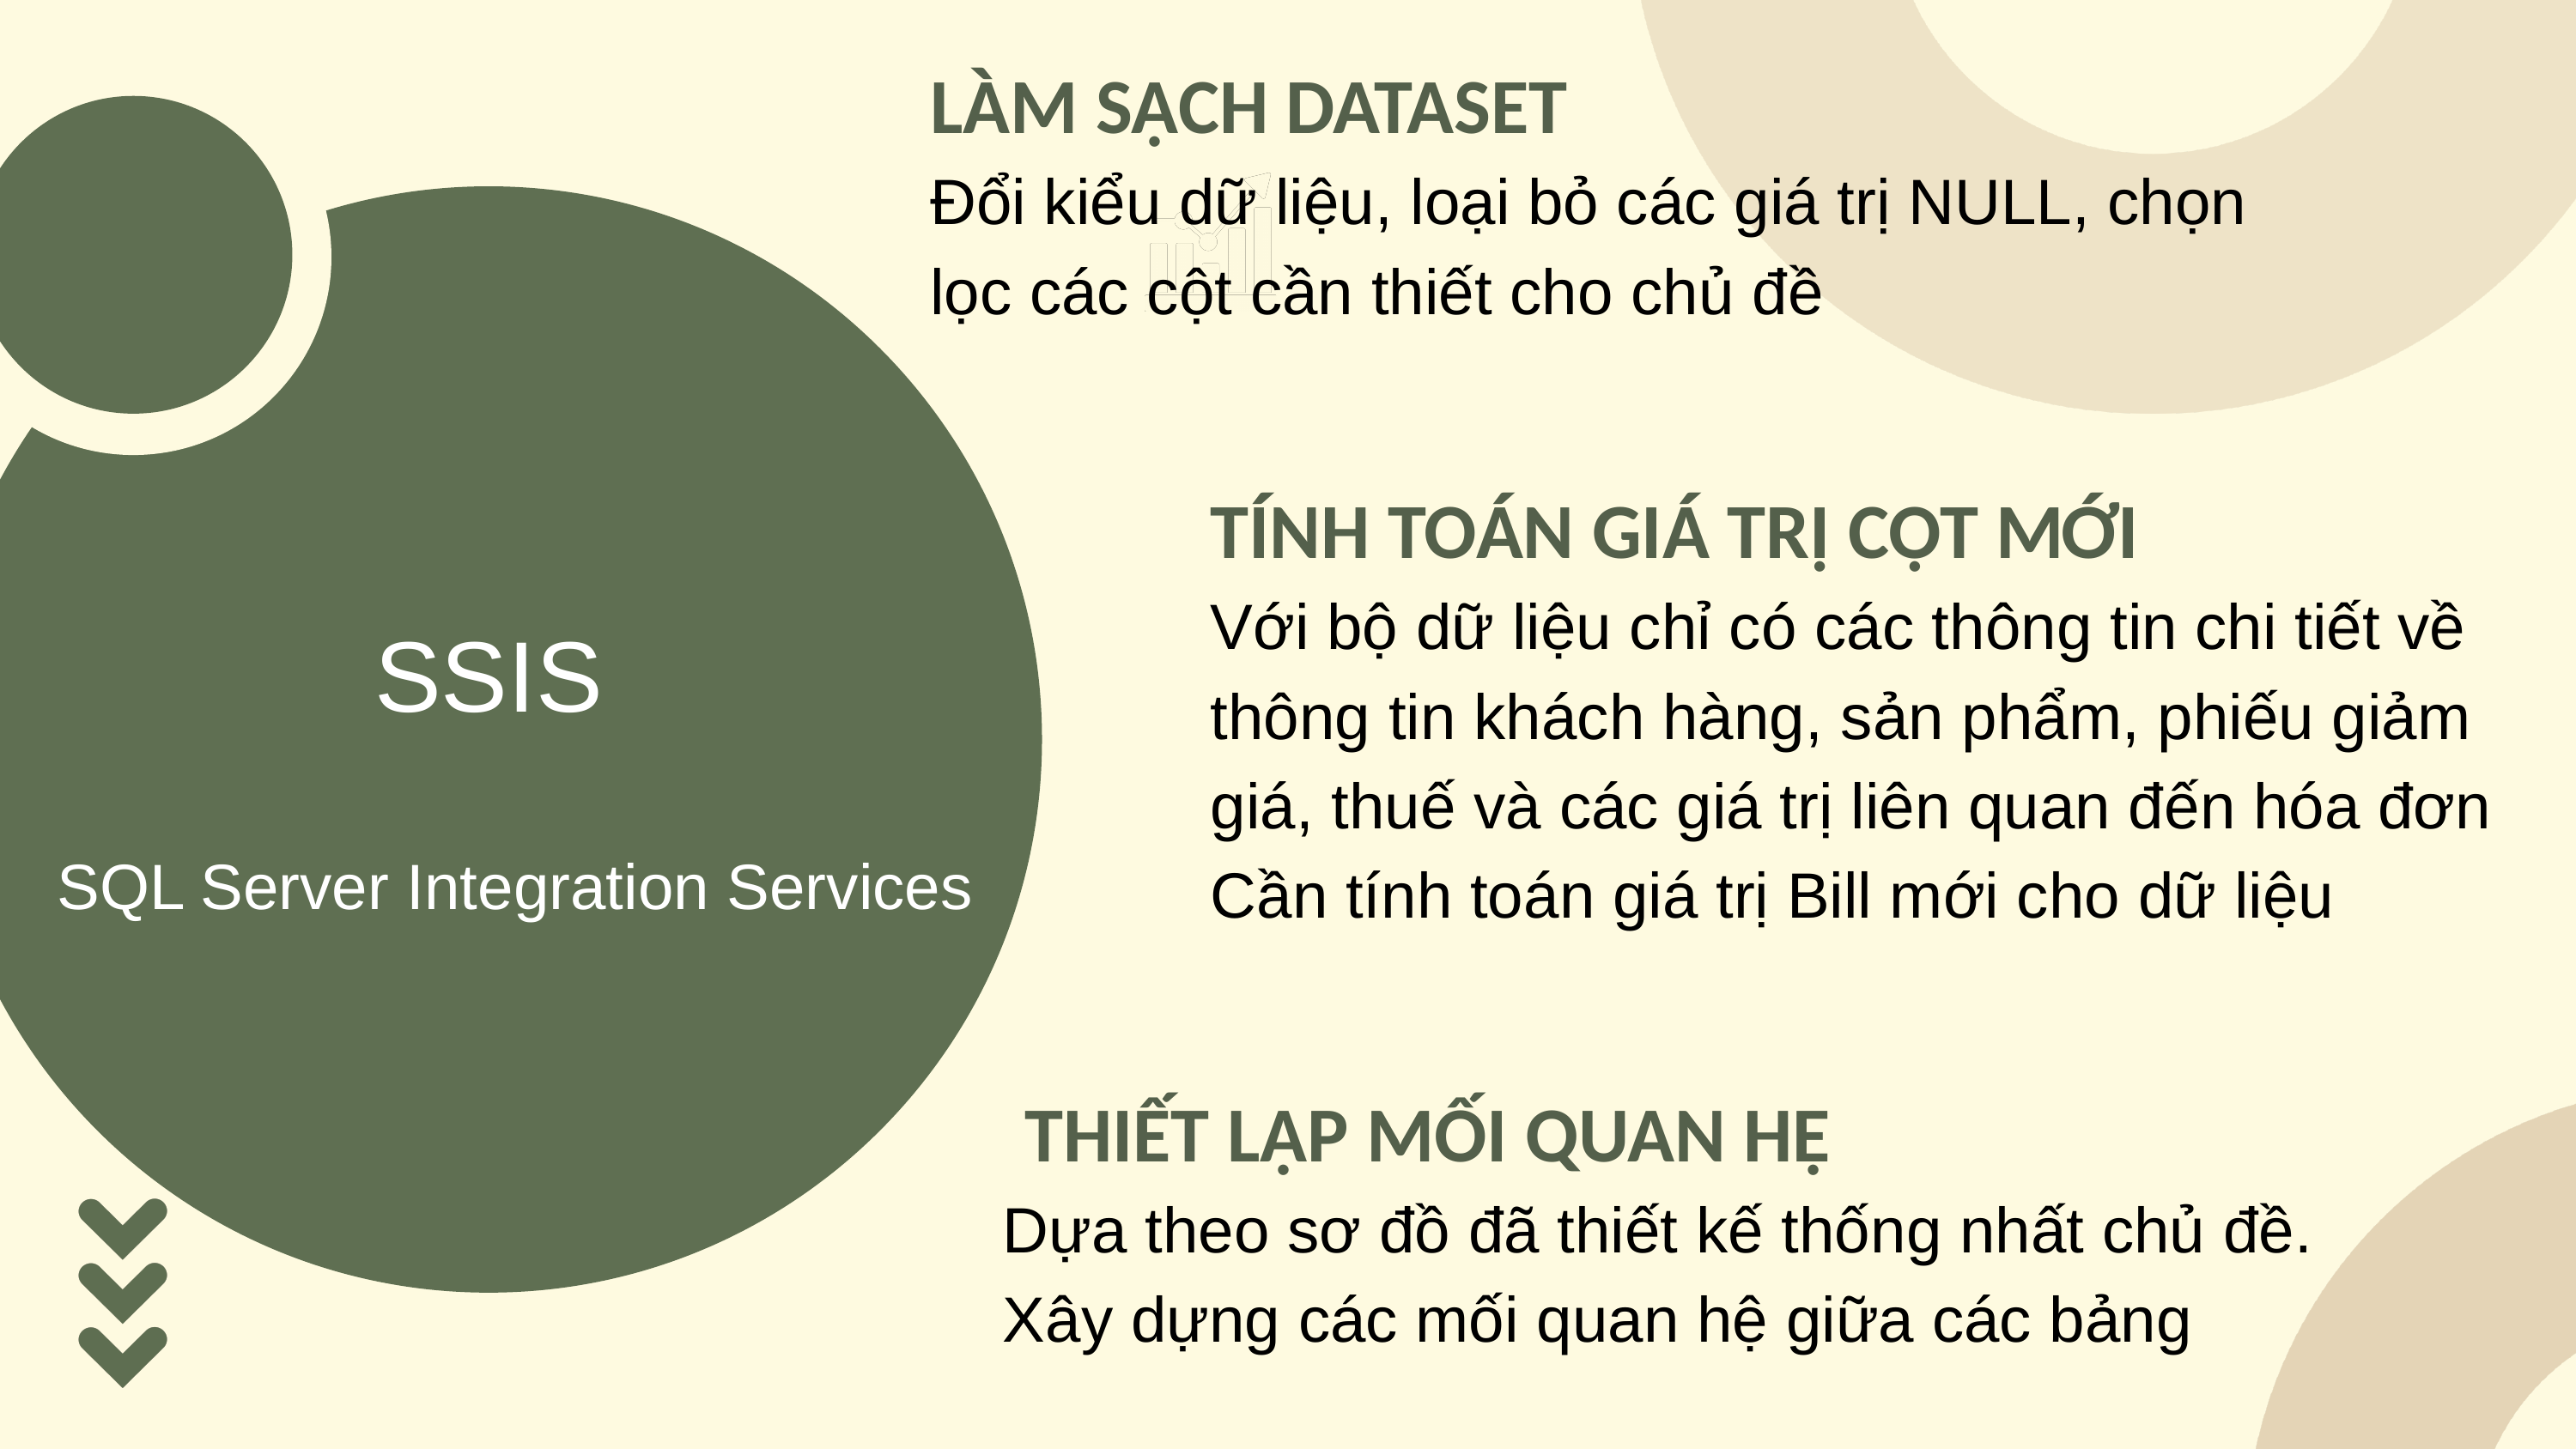

LÀM SẠCH DATASET
Đổi kiểu dữ liệu, loại bỏ các giá trị NULL, chọn lọc các cột cần thiết cho chủ đề

SSIS
TÍNH TOÁN GIÁ TRỊ CỘT MỚI
Với bộ dữ liệu chỉ có các thông tin chi tiết về thông tin khách hàng, sản phẩm, phiếu giảm giá, thuế và các giá trị liên quan đến hóa đơn Cần tính toán giá trị Bill mới cho dữ liệu
SQL Server Integration Services
 THIẾT LẬP MỐI QUAN HỆ
Dựa theo sơ đồ đã thiết kế thống nhất chủ đề. Xây dựng các mối quan hệ giữa các bảng